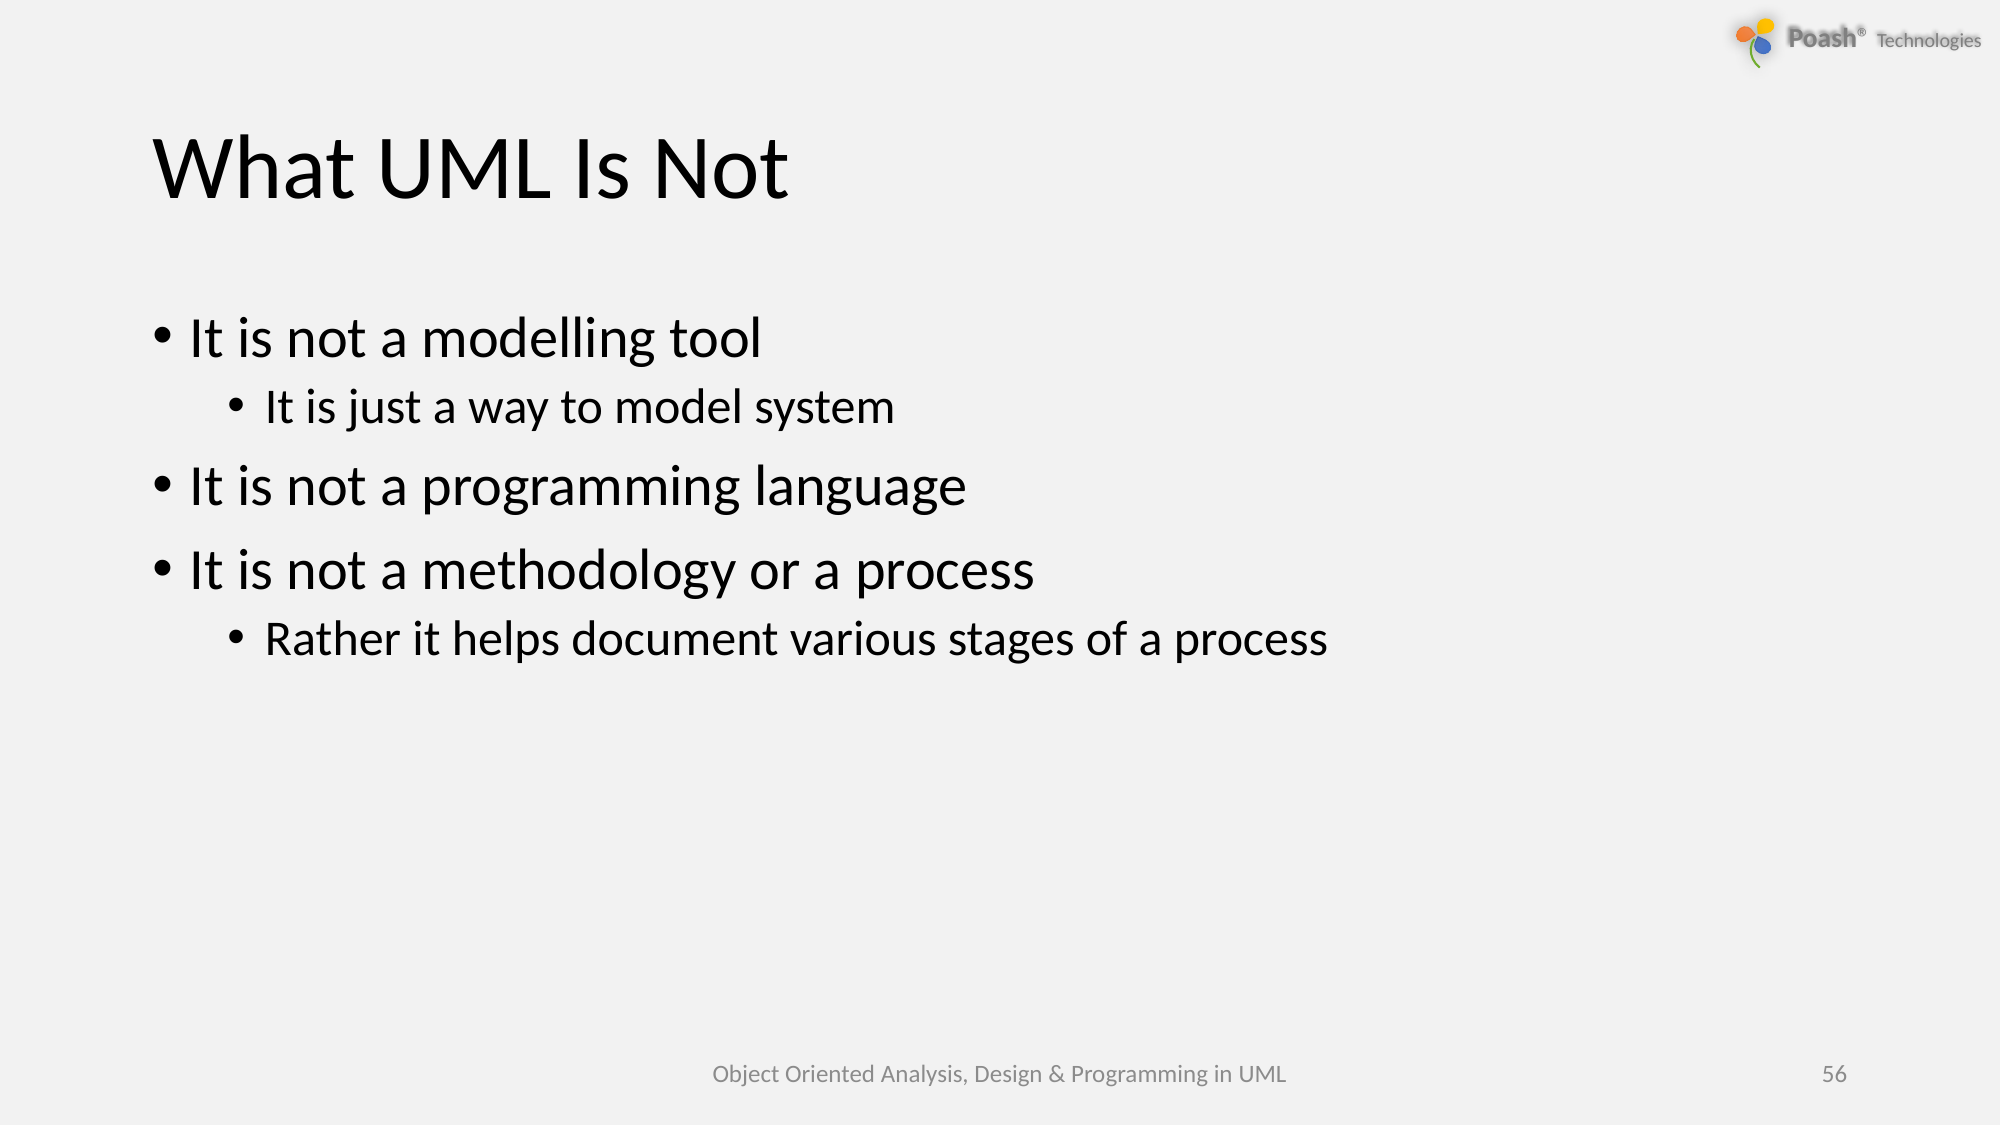

# What UML Is Not
It is not a modelling tool
It is just a way to model system
It is not a programming language
It is not a methodology or a process
Rather it helps document various stages of a process
Object Oriented Analysis, Design & Programming in UML
56